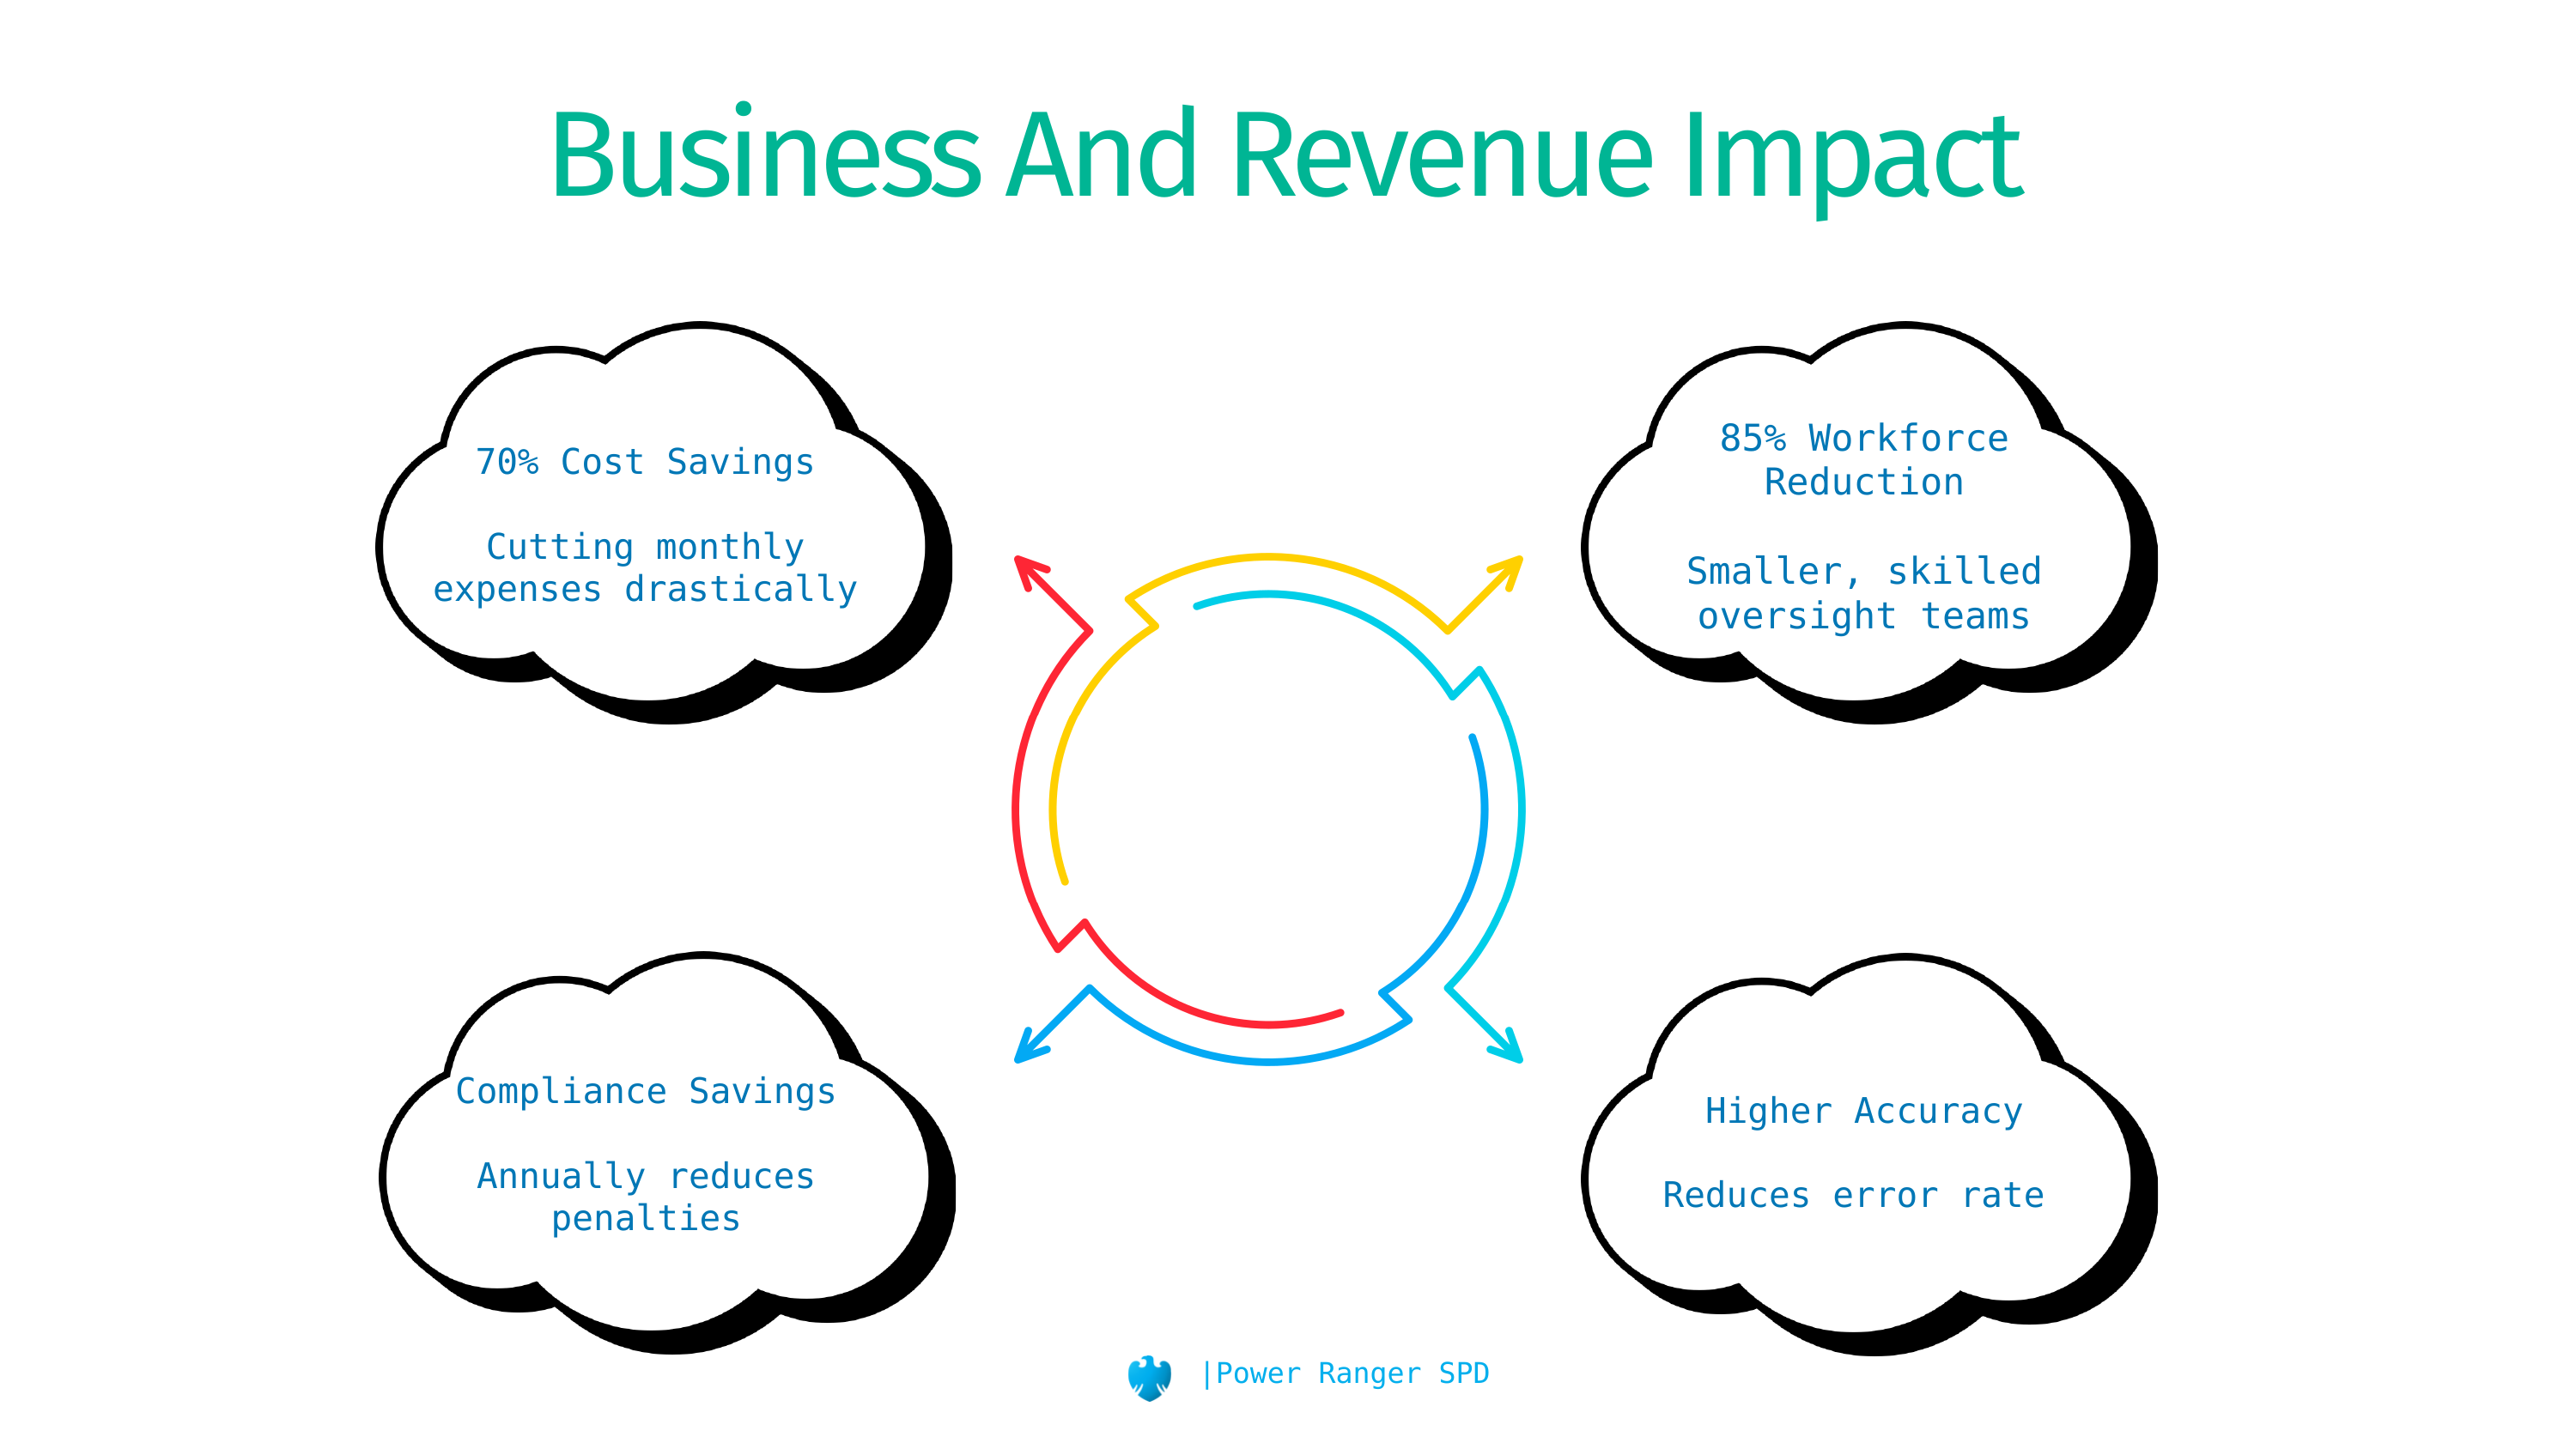

Business And Revenue Impact

85% Workforce Reduction

Smaller, skilled oversight teams
70% Cost Savings

Cutting monthly expenses drastically

Compliance Savings

Annually reduces penalties
Higher Accuracy

Reduces error rate

|Power Ranger SPD